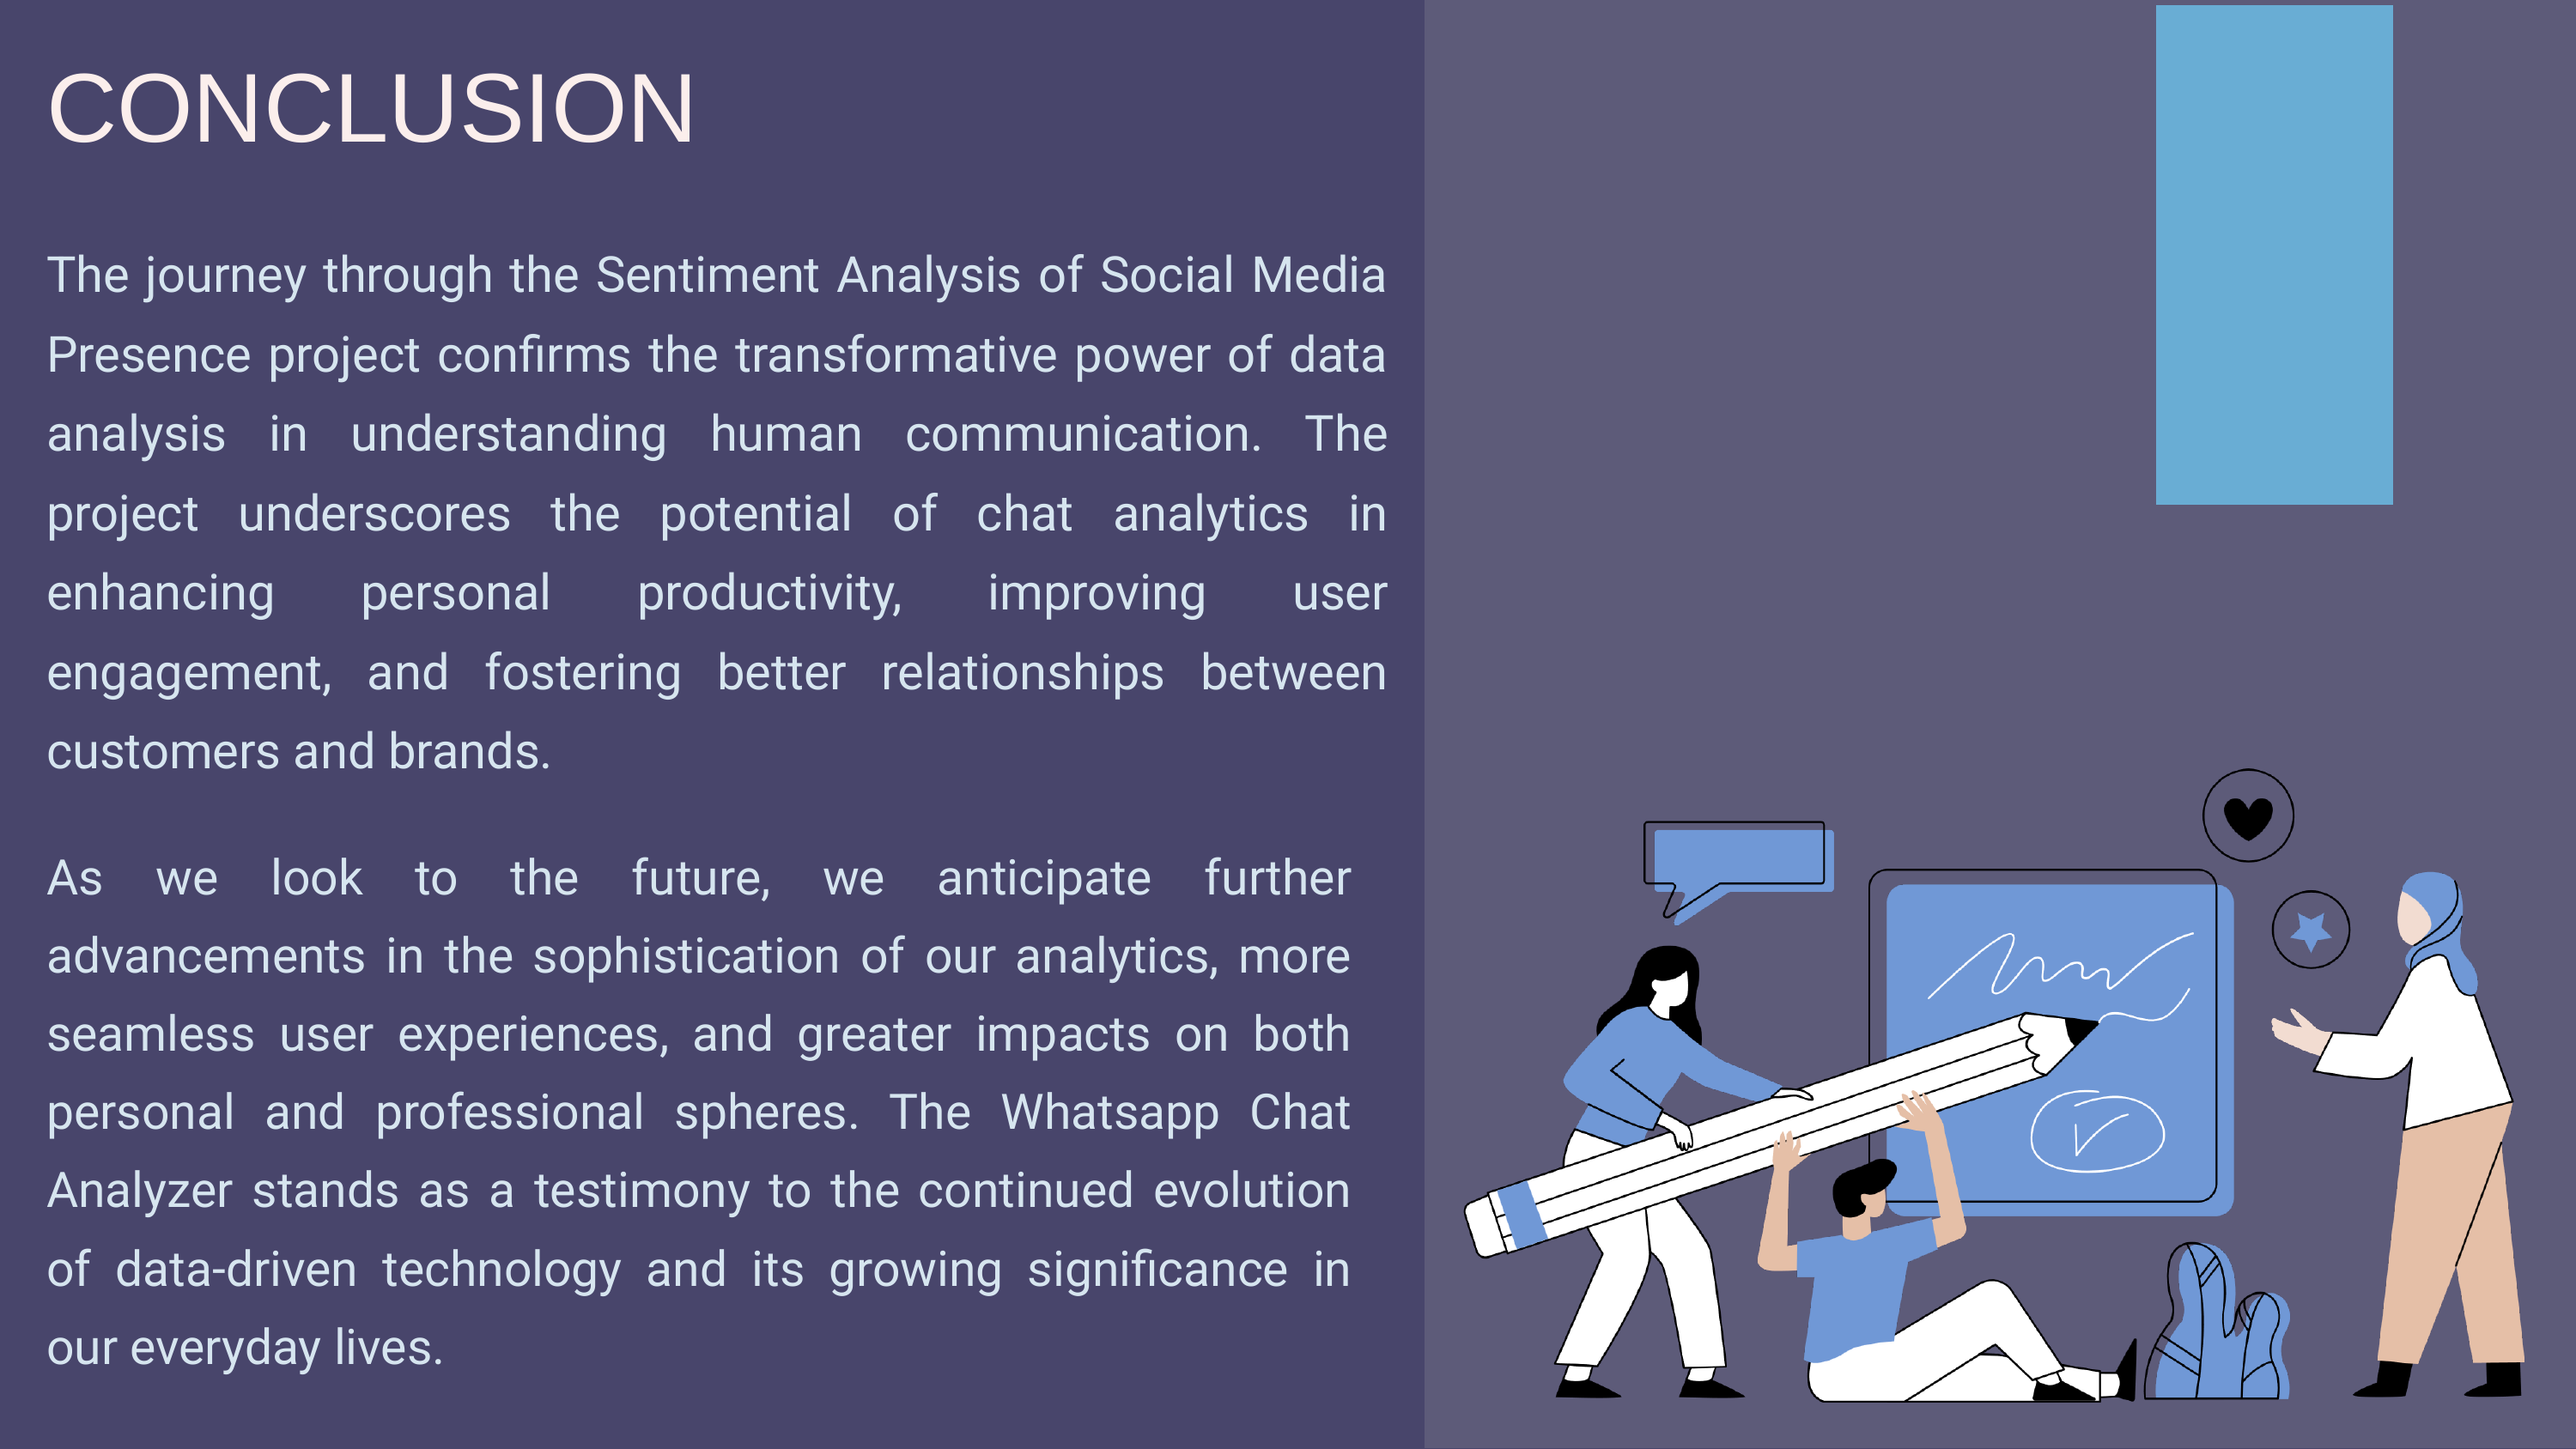

CONCLUSION
The journey through the Sentiment Analysis of Social Media Presence project confirms the transformative power of data analysis in understanding human communication. The project underscores the potential of chat analytics in enhancing personal productivity, improving user engagement, and fostering better relationships between customers and brands.

As we look to the future, we anticipate further advancements in the sophistication of our analytics, more seamless user experiences, and greater impacts on both personal and professional spheres. The Whatsapp Chat Analyzer stands as a testimony to the continued evolution of data-driven technology and its growing significance in our everyday lives.